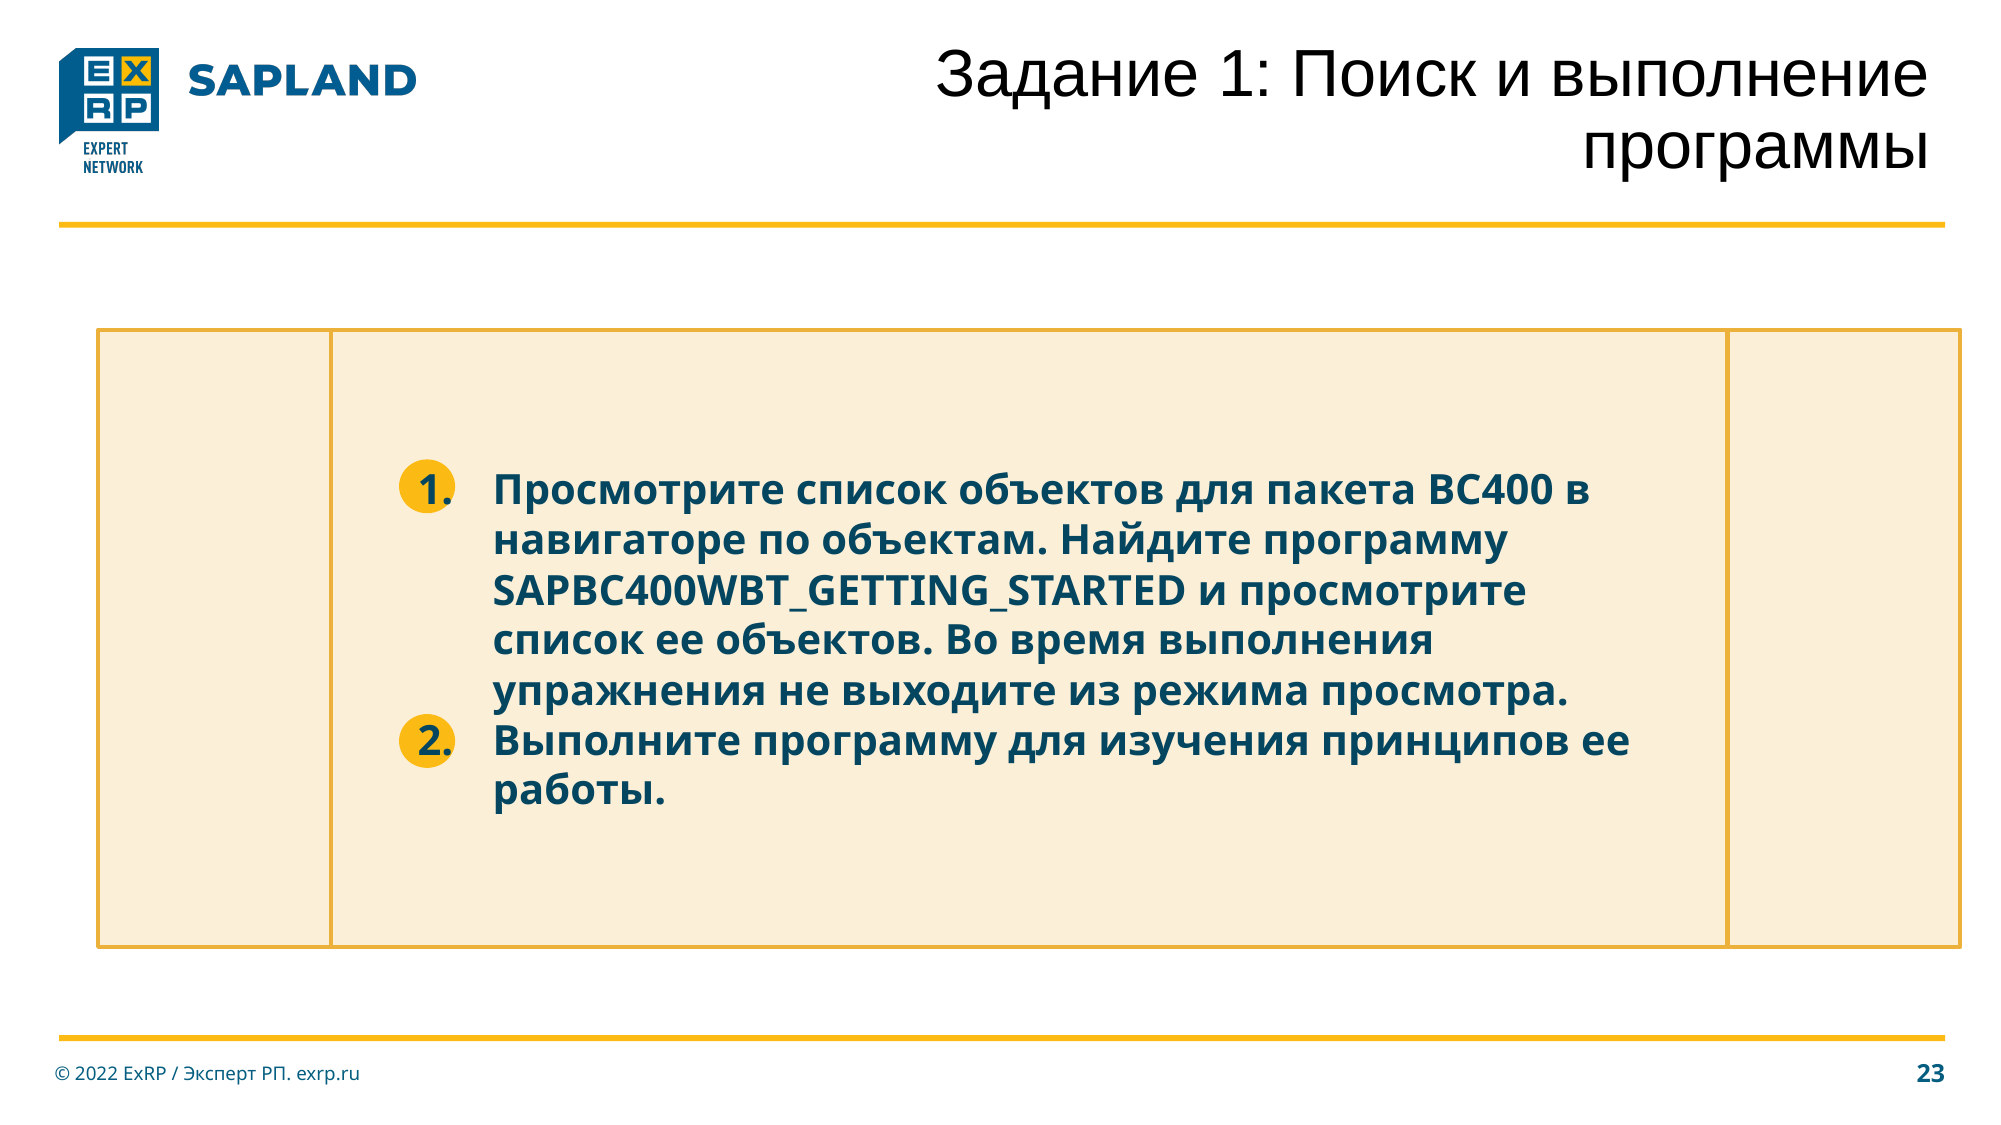

# Задание 1: Поиск и выполнение программы

Просмотрите список объектов для пакета BC400 в навигаторе по объектам. Найдите программу SAPBC400WBT_GETTING_STARTED и просмотрите список ее объектов. Во время выполнения упражнения не выходите из режима просмотра.
Выполните программу для изучения принципов ее работы.

© 2022 ExRP / Эксперт РП. exrp.ru
23